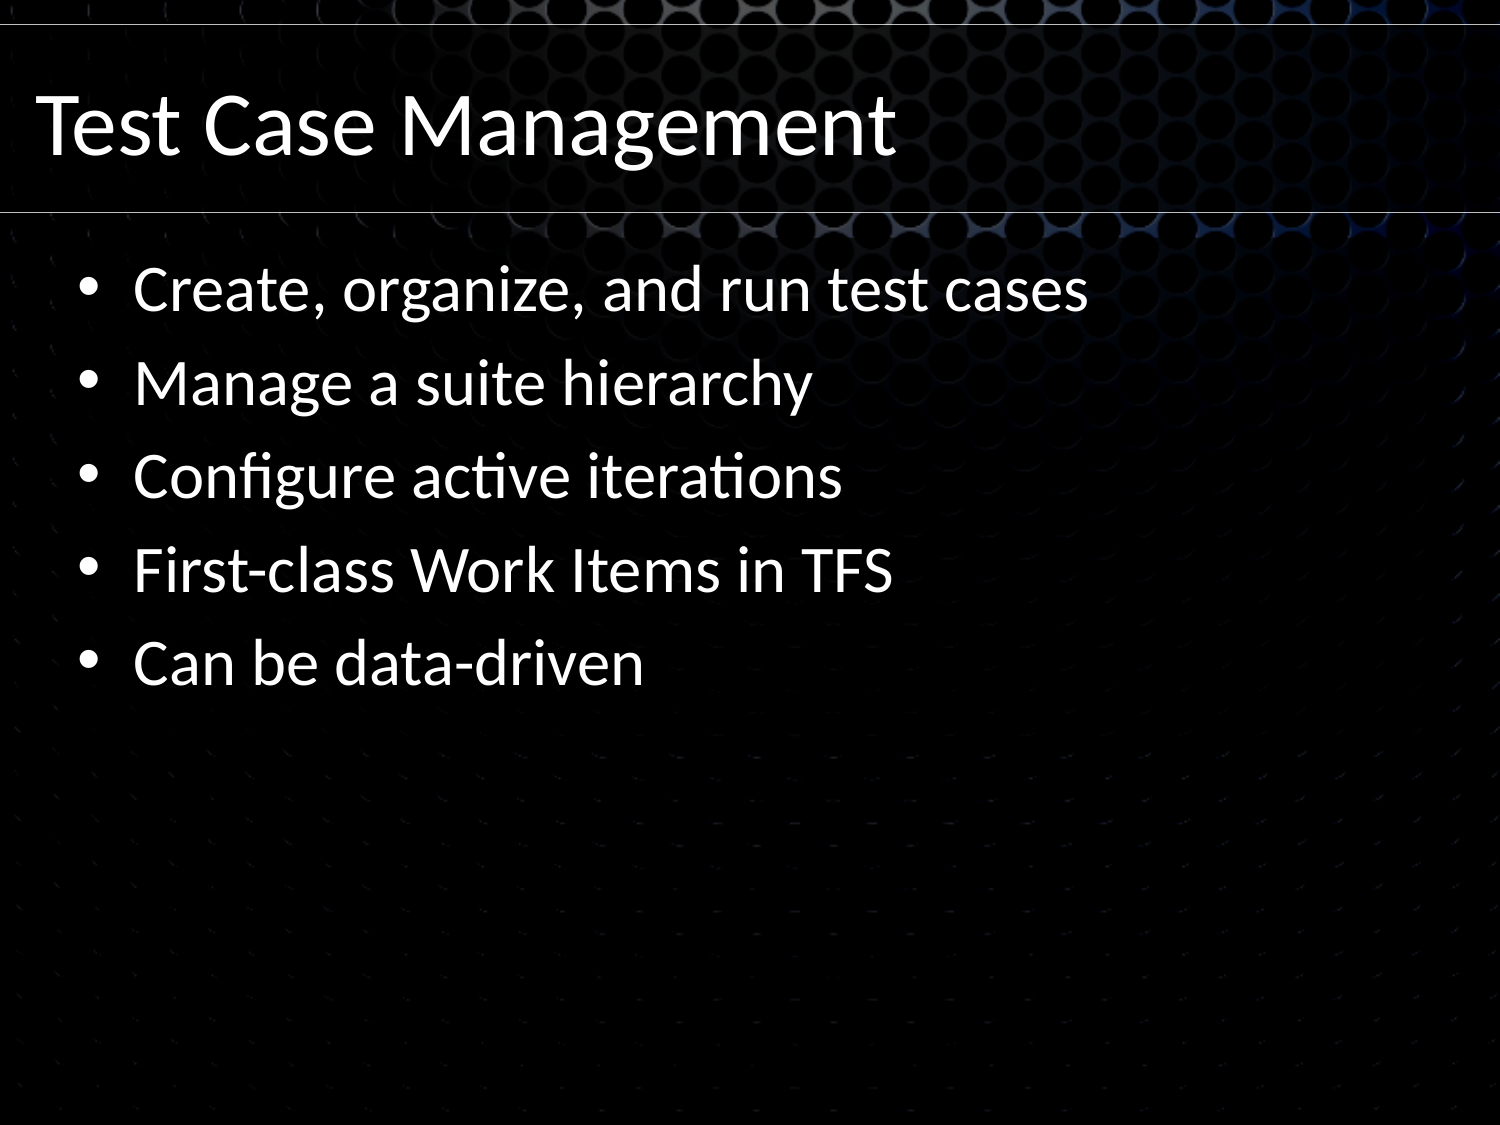

# Test Case Management
Create, organize, and run test cases
Manage a suite hierarchy
Configure active iterations
First-class Work Items in TFS
Can be data-driven